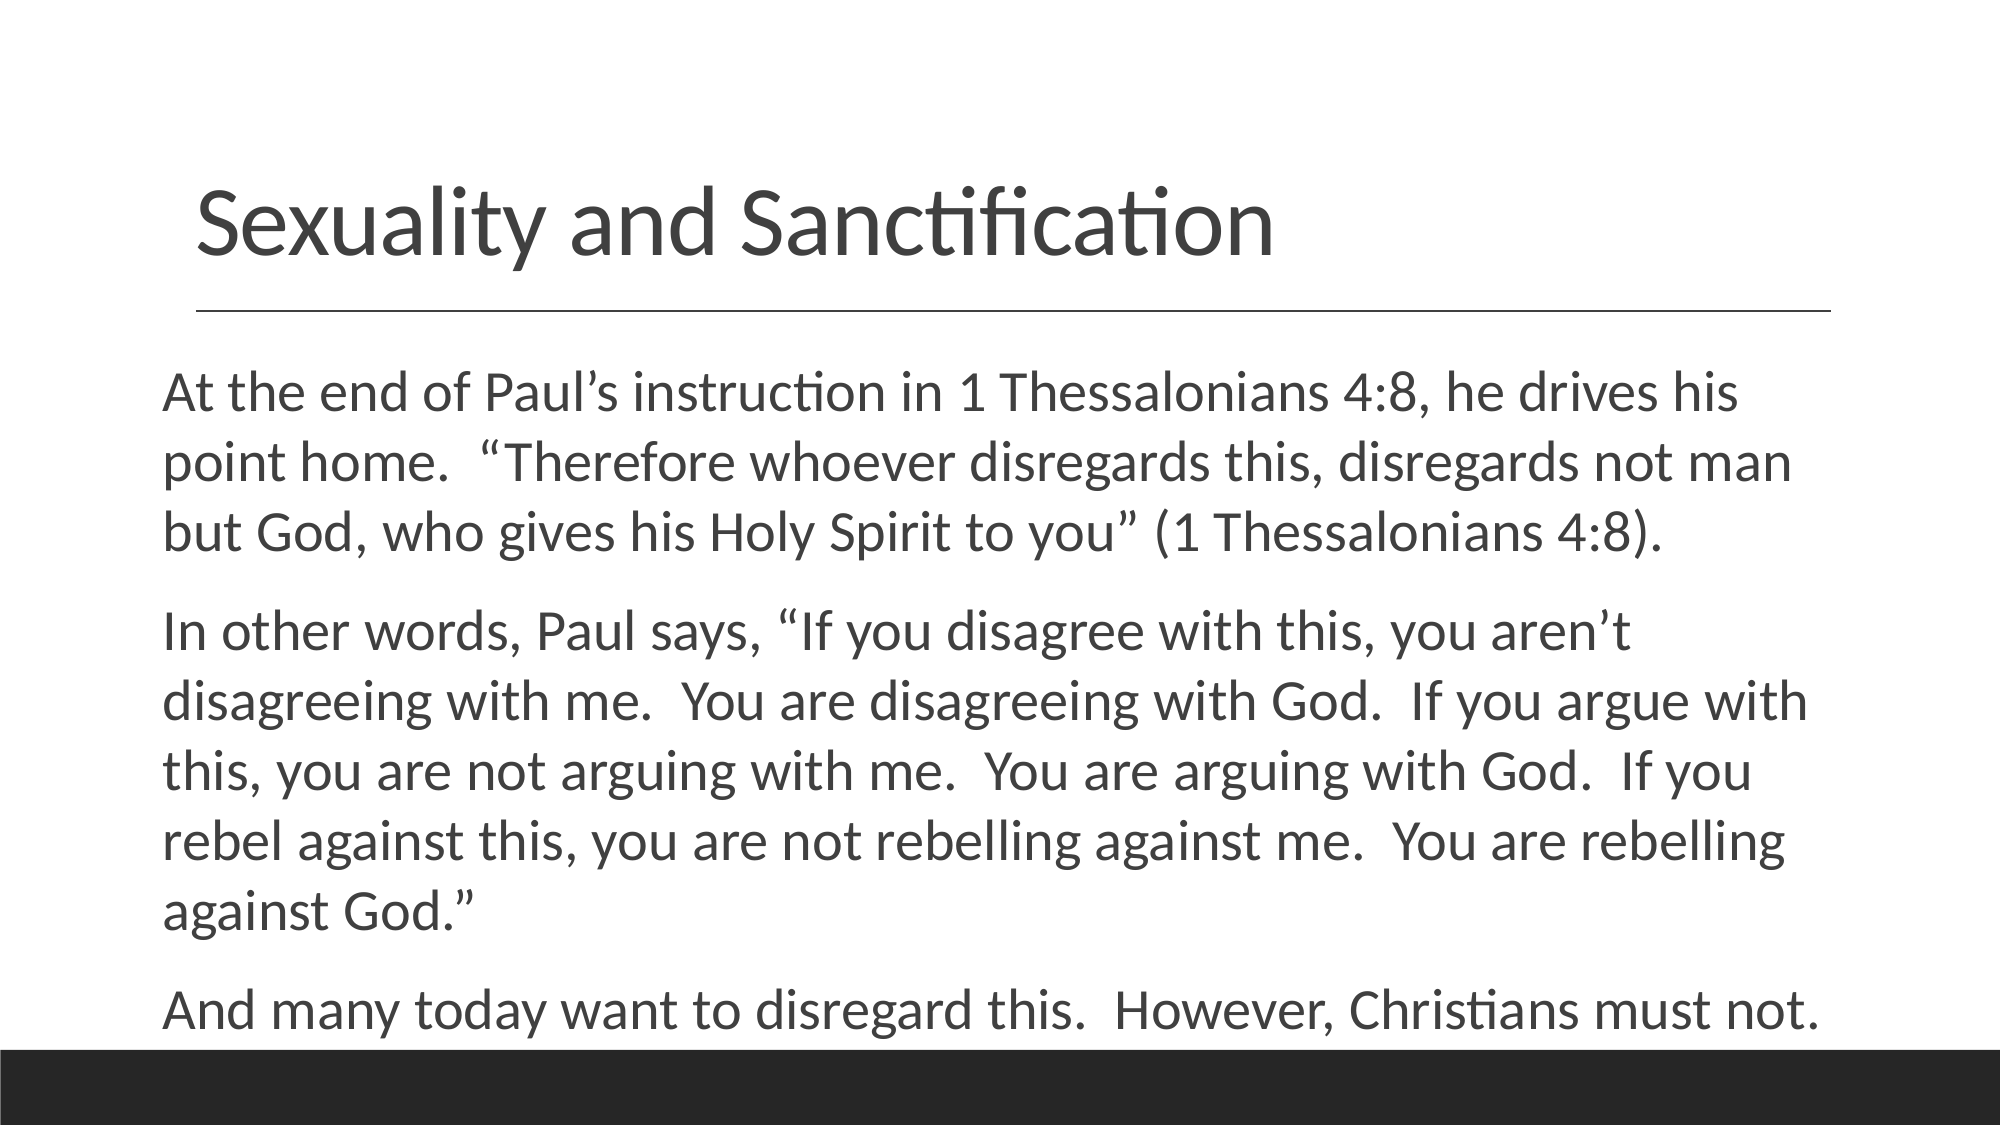

# Sexuality and Sanctification
At the end of Paul’s instruction in 1 Thessalonians 4:8, he drives his point home.  “Therefore whoever disregards this, disregards not man but God, who gives his Holy Spirit to you” (1 Thessalonians 4:8).
In other words, Paul says, “If you disagree with this, you aren’t disagreeing with me.  You are disagreeing with God.  If you argue with this, you are not arguing with me.  You are arguing with God.  If you rebel against this, you are not rebelling against me.  You are rebelling against God.”
And many today want to disregard this.  However, Christians must not.